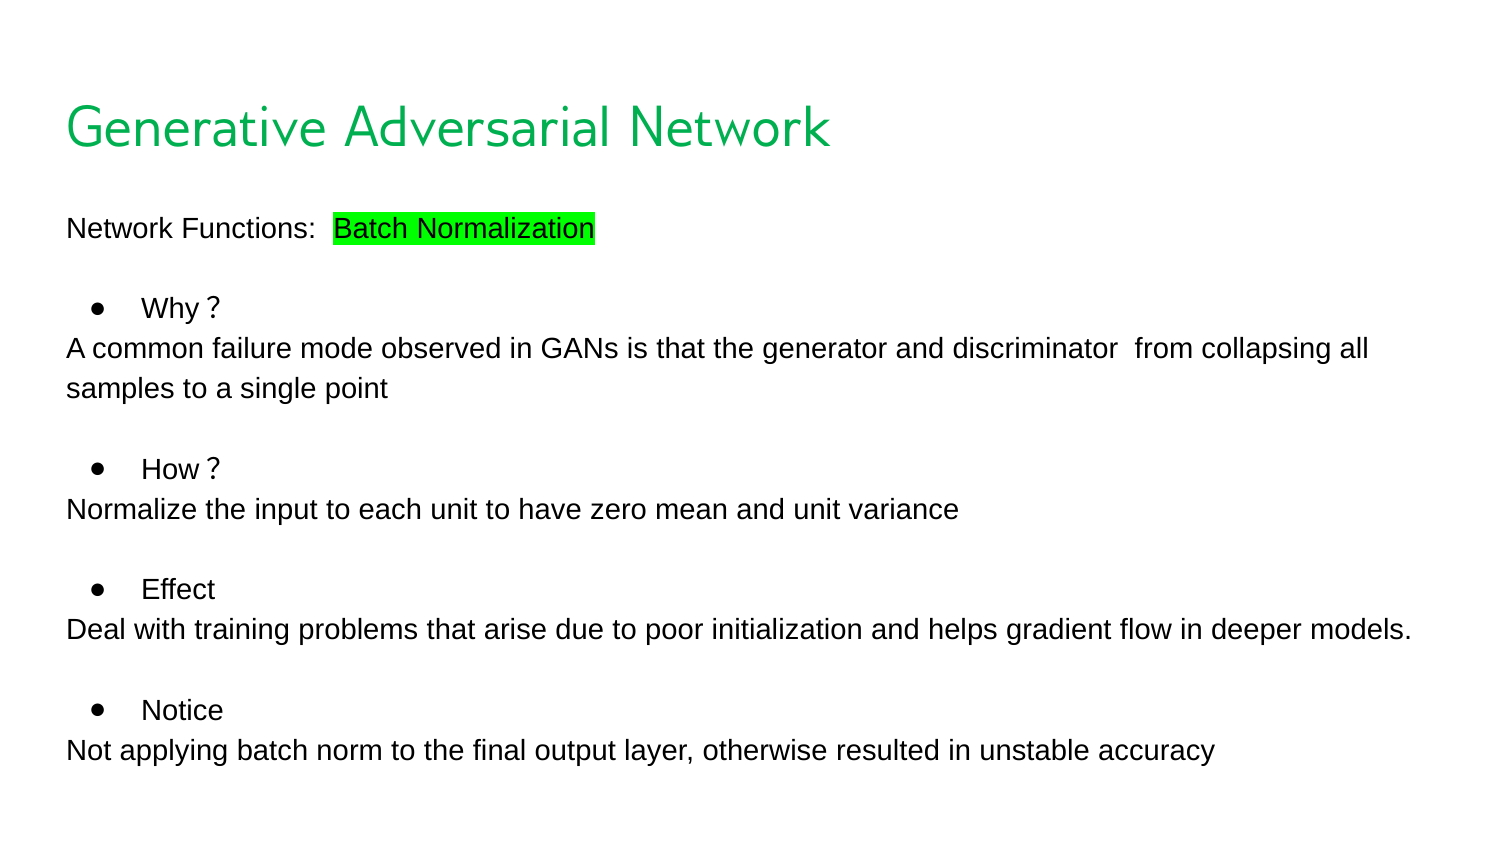

# Generative Adversarial Network
Network Functions:  Batch Normalization

Why？
A common failure mode observed in GANs is that the generator and discriminator  from collapsing all samples to a single point

How？
Normalize the input to each unit to have zero mean and unit variance

Effect
Deal with training problems that arise due to poor initialization and helps gradient flow in deeper models.

Notice
Not applying batch norm to the final output layer, otherwise resulted in unstable accuracy